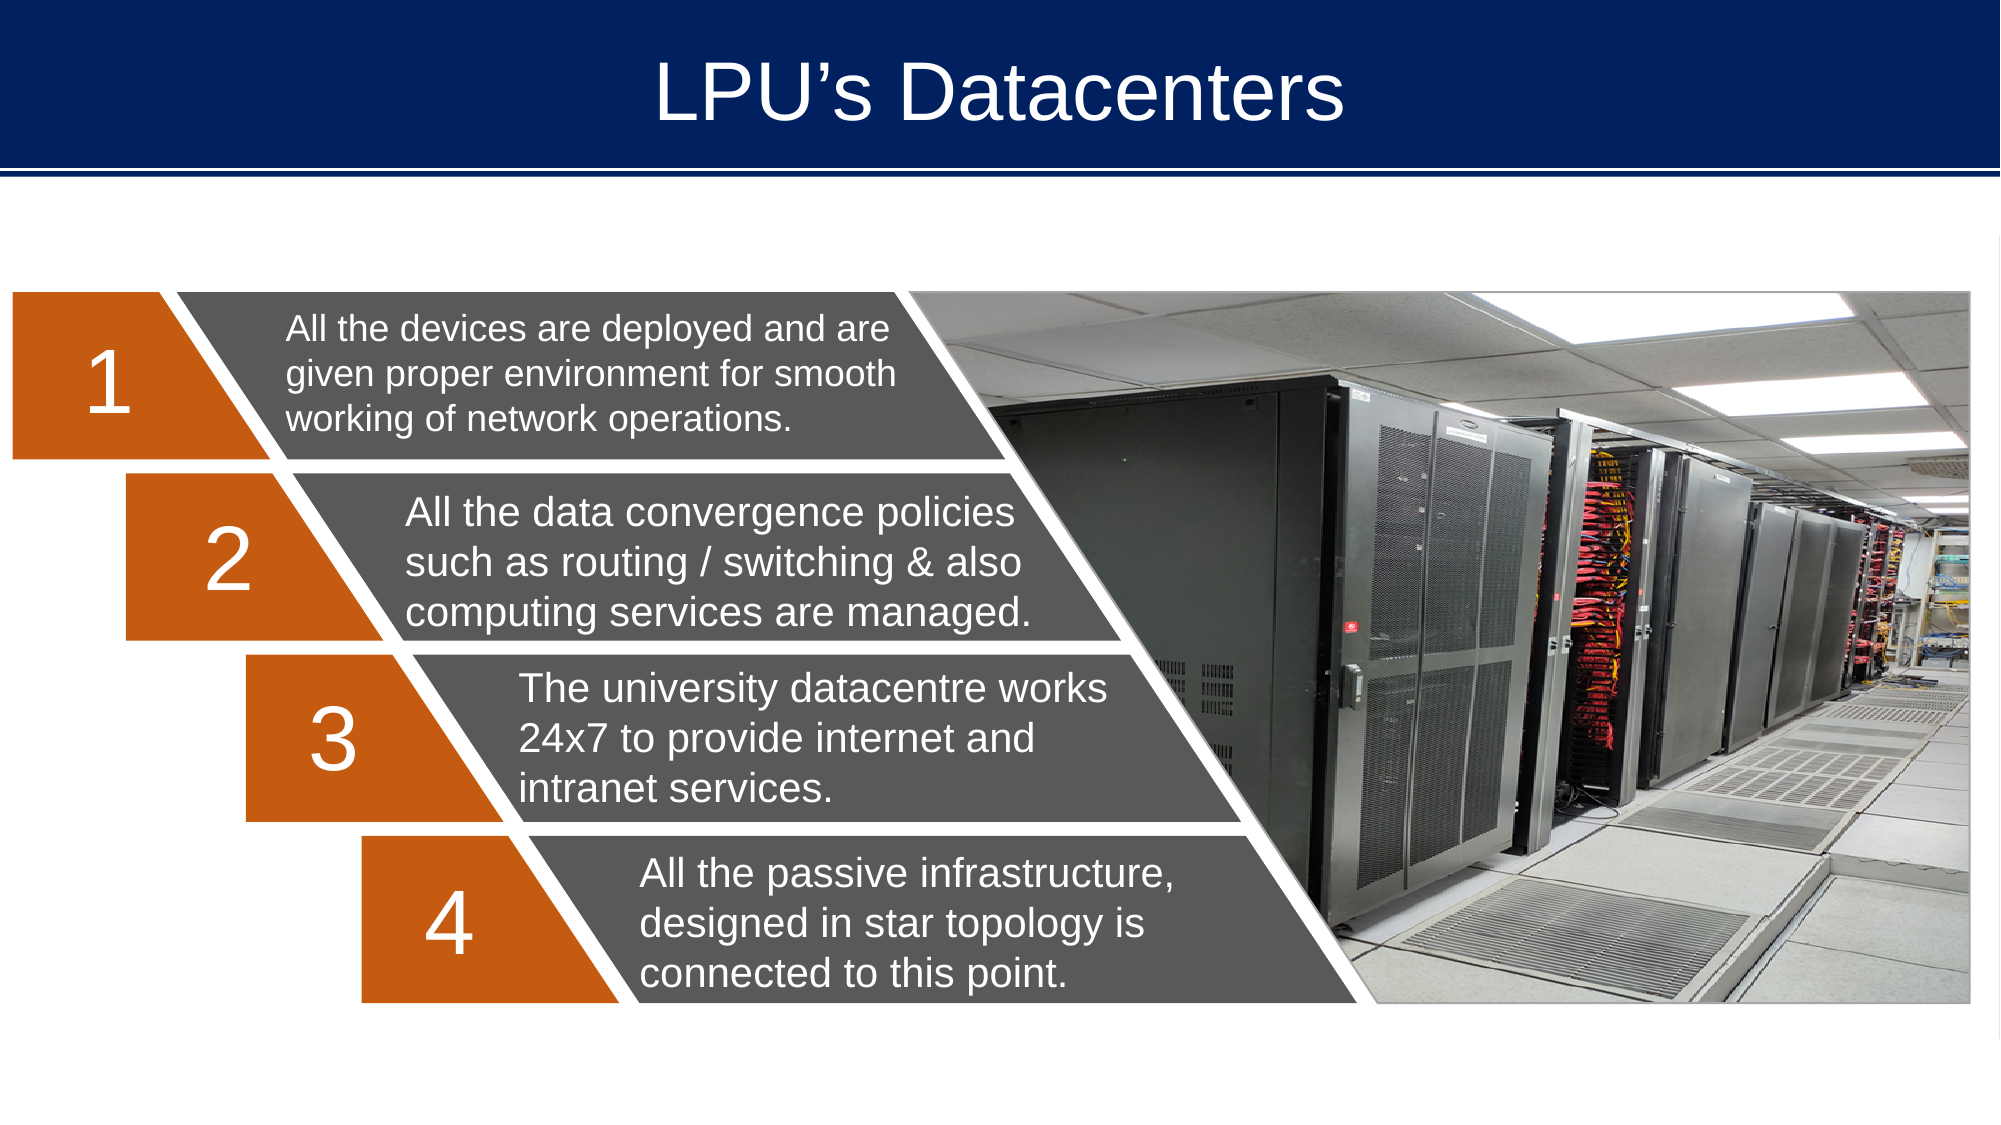

LPU’s Datacenters

All the devices are deployed and are given proper environment for smooth working of network operations.
1

All the data convergence policies such as routing / switching & also computing services are managed.
2

The university datacentre works 24x7 to provide internet and intranet services.

3

All the passive infrastructure, designed in star topology is connected to this point.
4